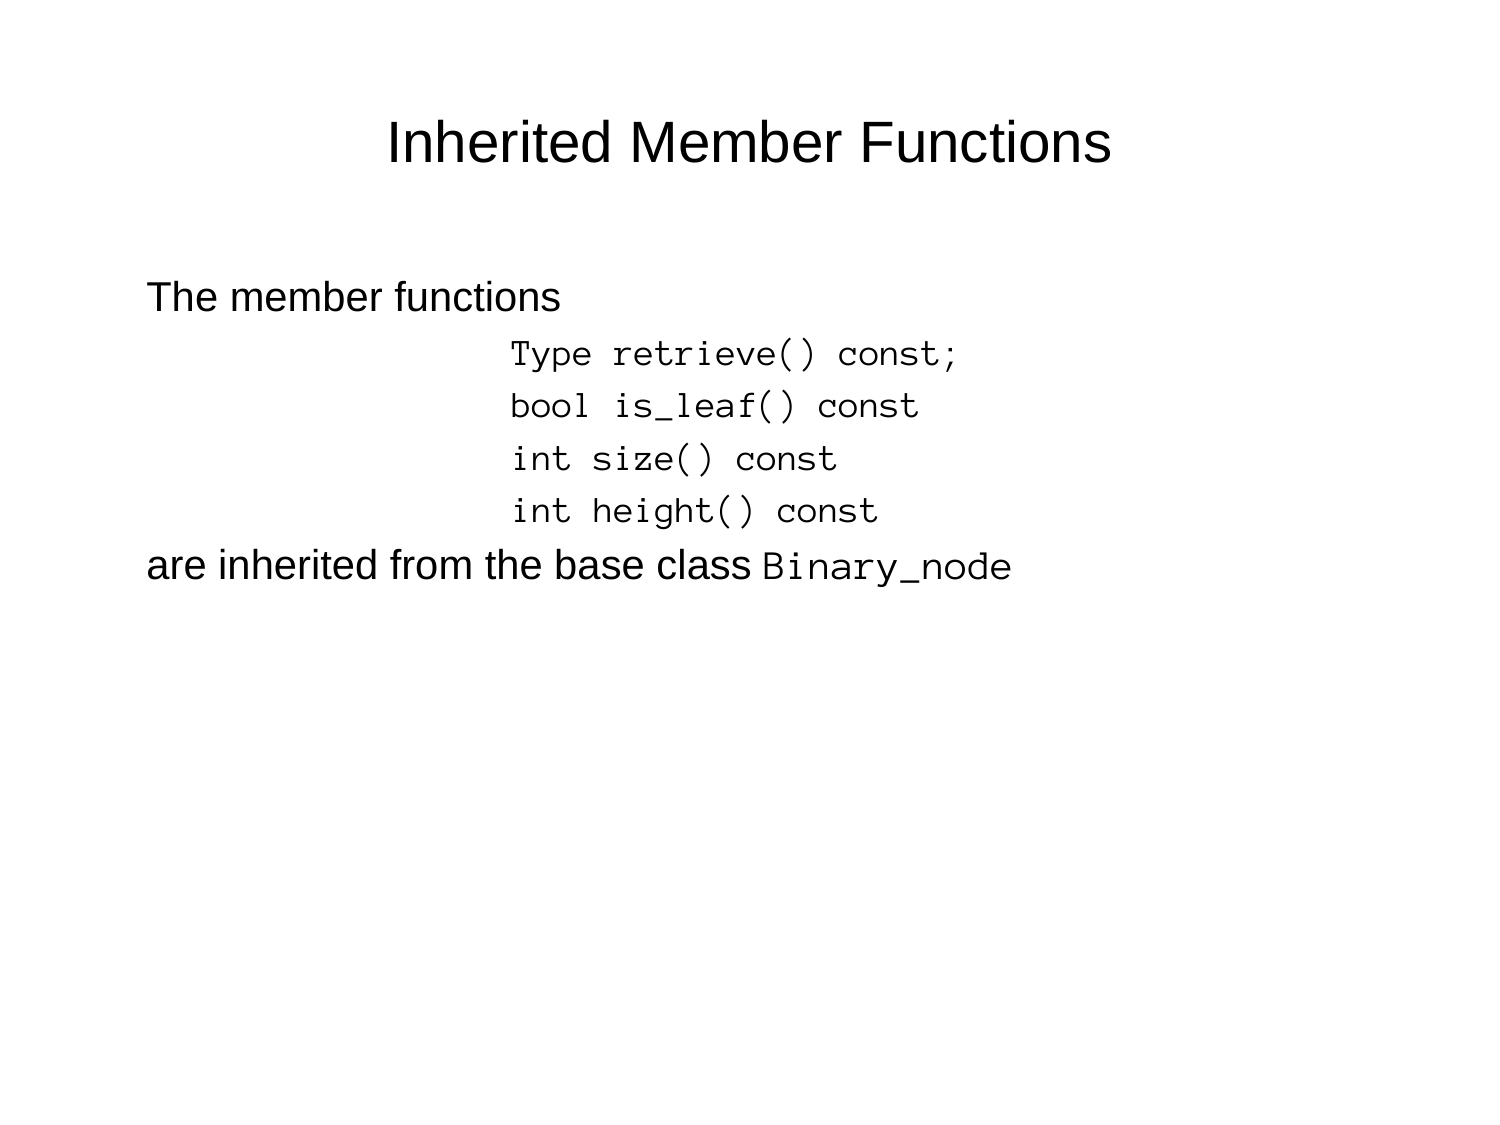

# Inherited Member Functions
	The member functions
			Type retrieve() const;
			bool is_leaf() const
			int size() const
			int height() const
	are inherited from the base class Binary_node